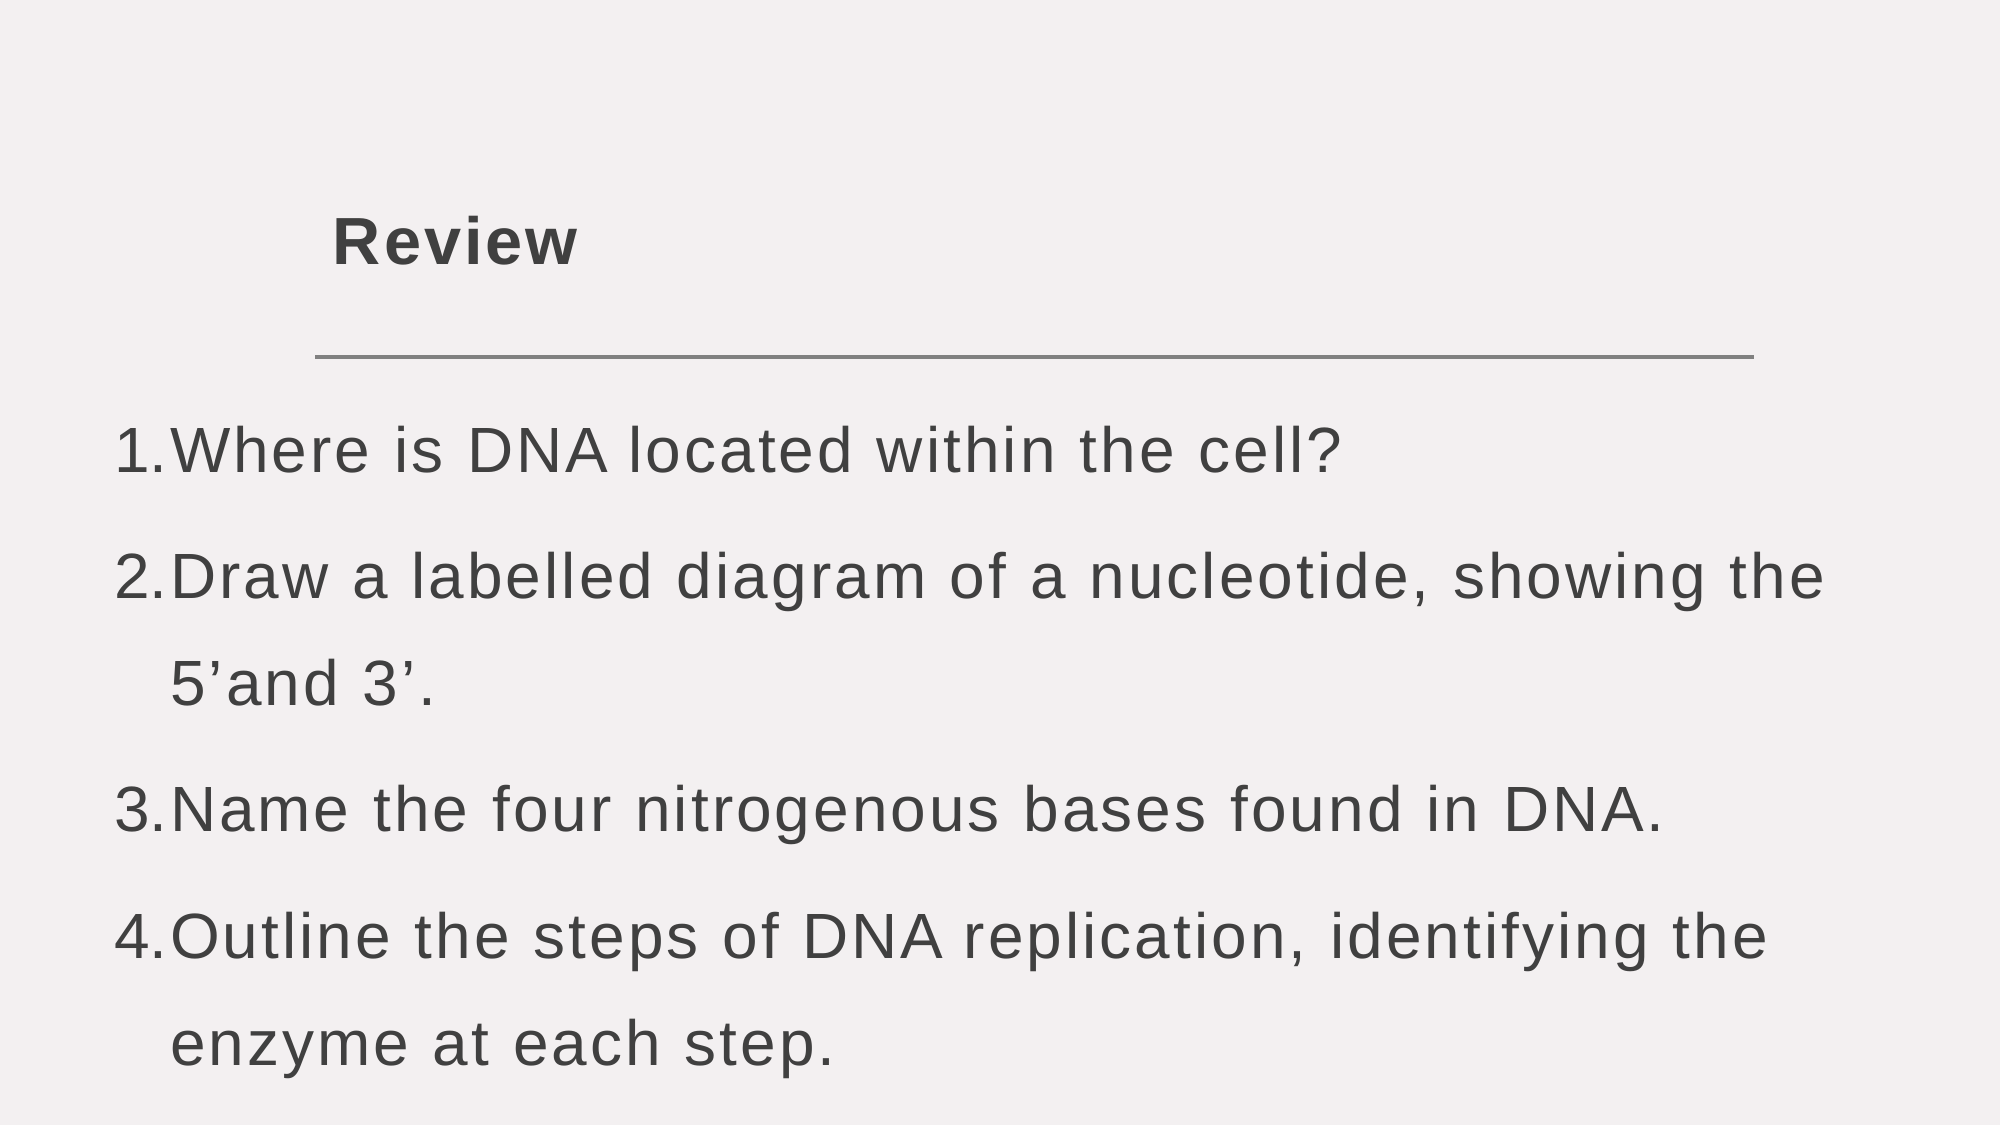

# Review
Where is DNA located within the cell?
Draw a labelled diagram of a nucleotide, showing the 5’and 3’.
Name the four nitrogenous bases found in DNA.
Outline the steps of DNA replication, identifying the enzyme at each step.